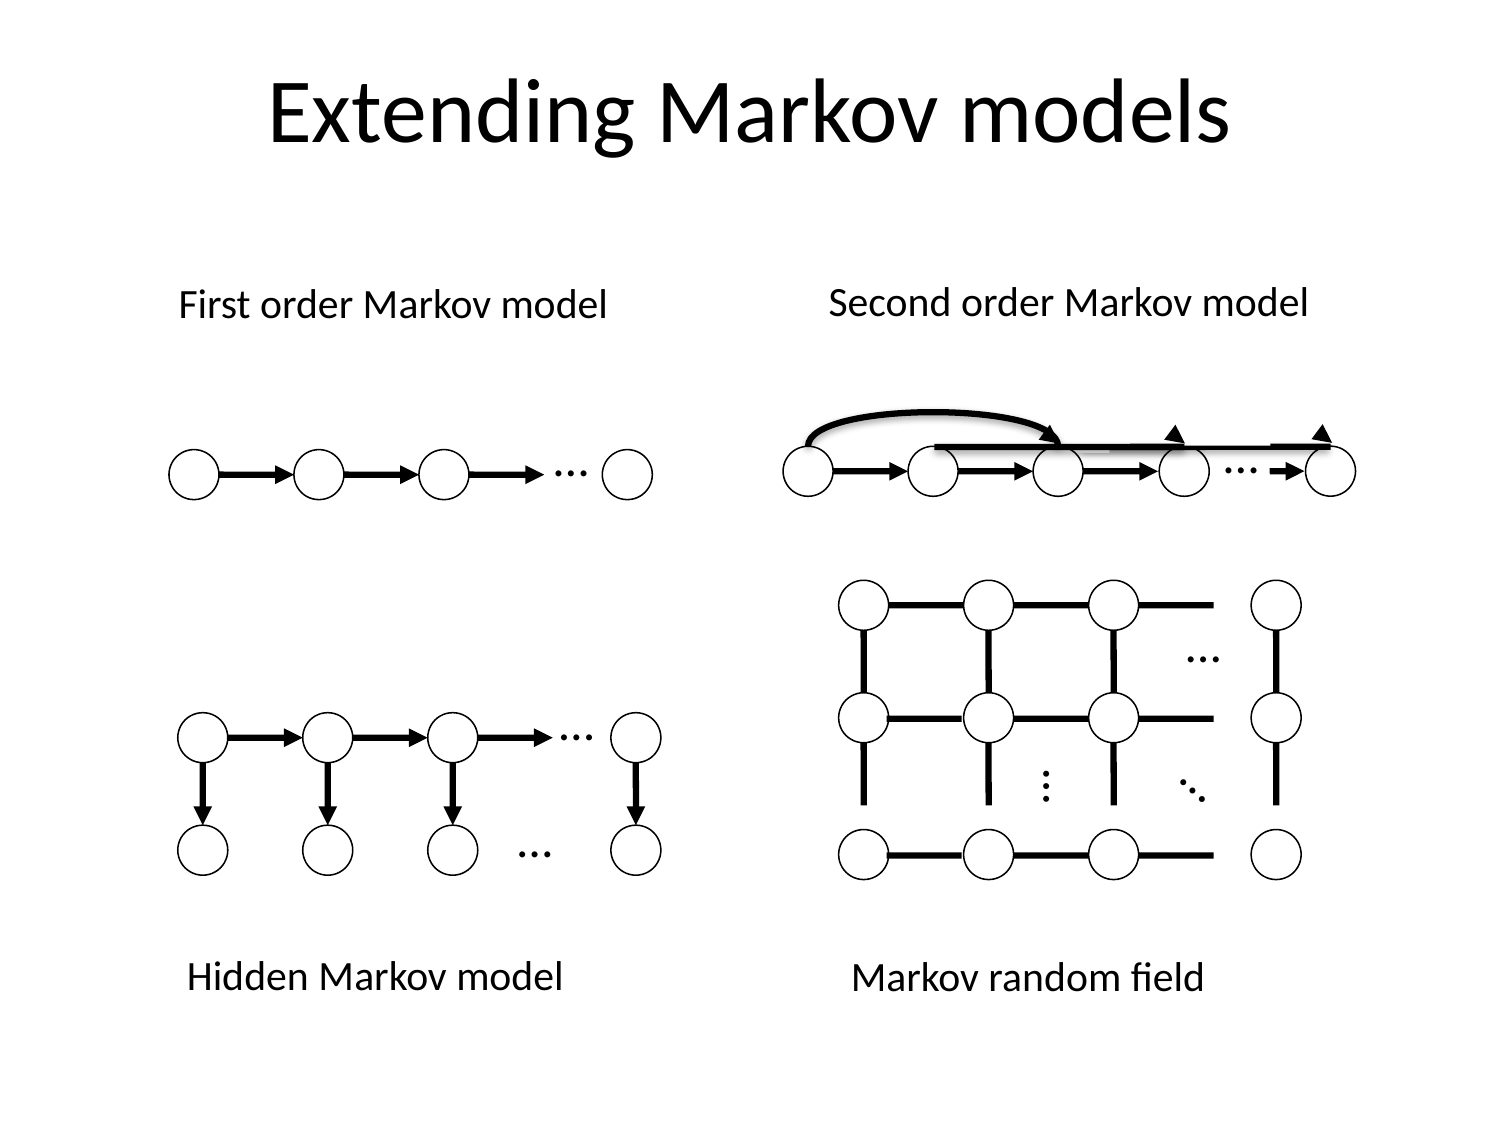

# Extending Markov models
Second order Markov model
First order Markov model
…

…
…

…

…

…
…

…

Hidden Markov model
Markov random field